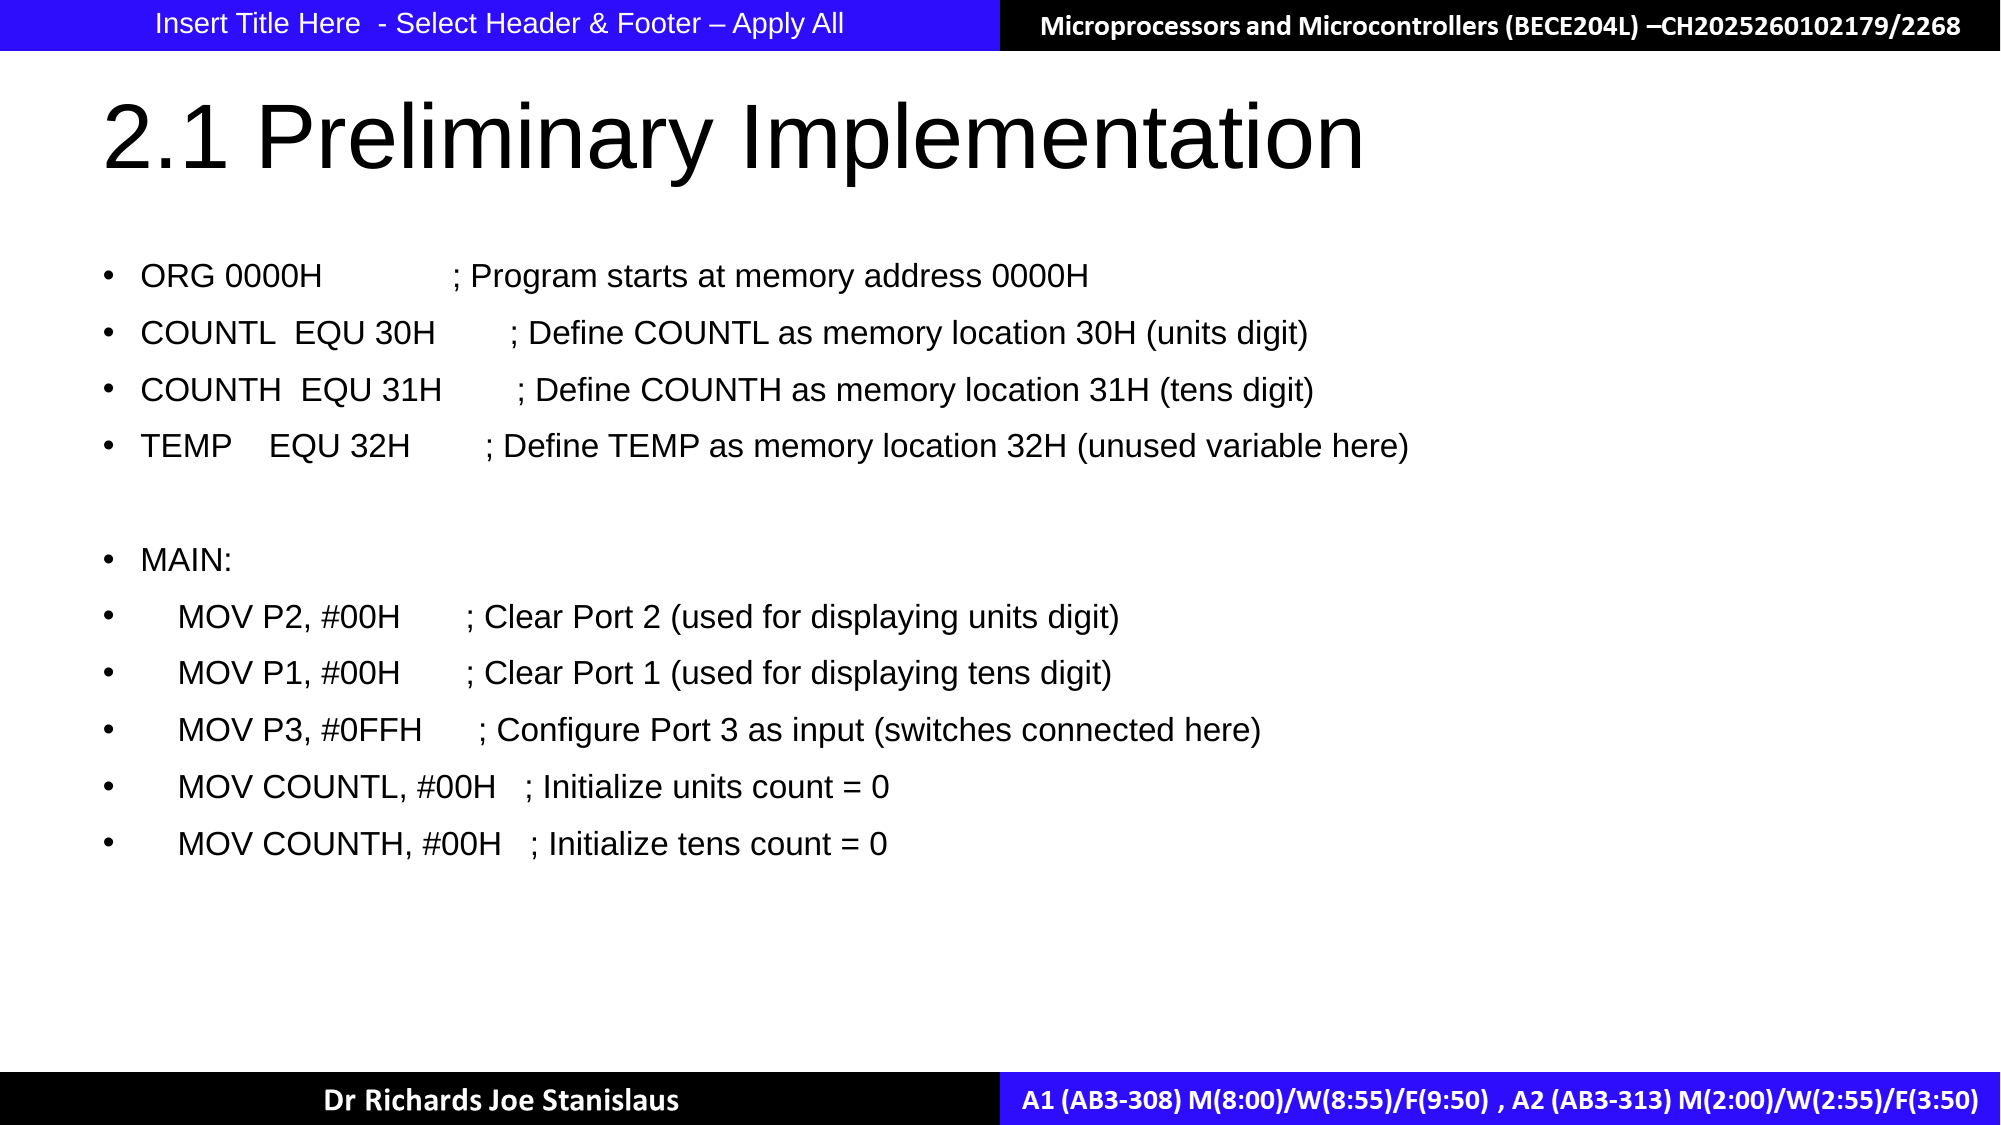

Insert Title Here  - Select Header & Footer – Apply All
# 2.1 Preliminary Implementation
ORG 0000H              ; Program starts at memory address 0000H
COUNTL  EQU 30H        ; Define COUNTL as memory location 30H (units digit)
COUNTH  EQU 31H        ; Define COUNTH as memory location 31H (tens digit)
TEMP    EQU 32H        ; Define TEMP as memory location 32H (unused variable here)

MAIN:
    MOV P2, #00H       ; Clear Port 2 (used for displaying units digit)
    MOV P1, #00H       ; Clear Port 1 (used for displaying tens digit)
    MOV P3, #0FFH      ; Configure Port 3 as input (switches connected here)
    MOV COUNTL, #00H   ; Initialize units count = 0
    MOV COUNTH, #00H   ; Initialize tens count = 0